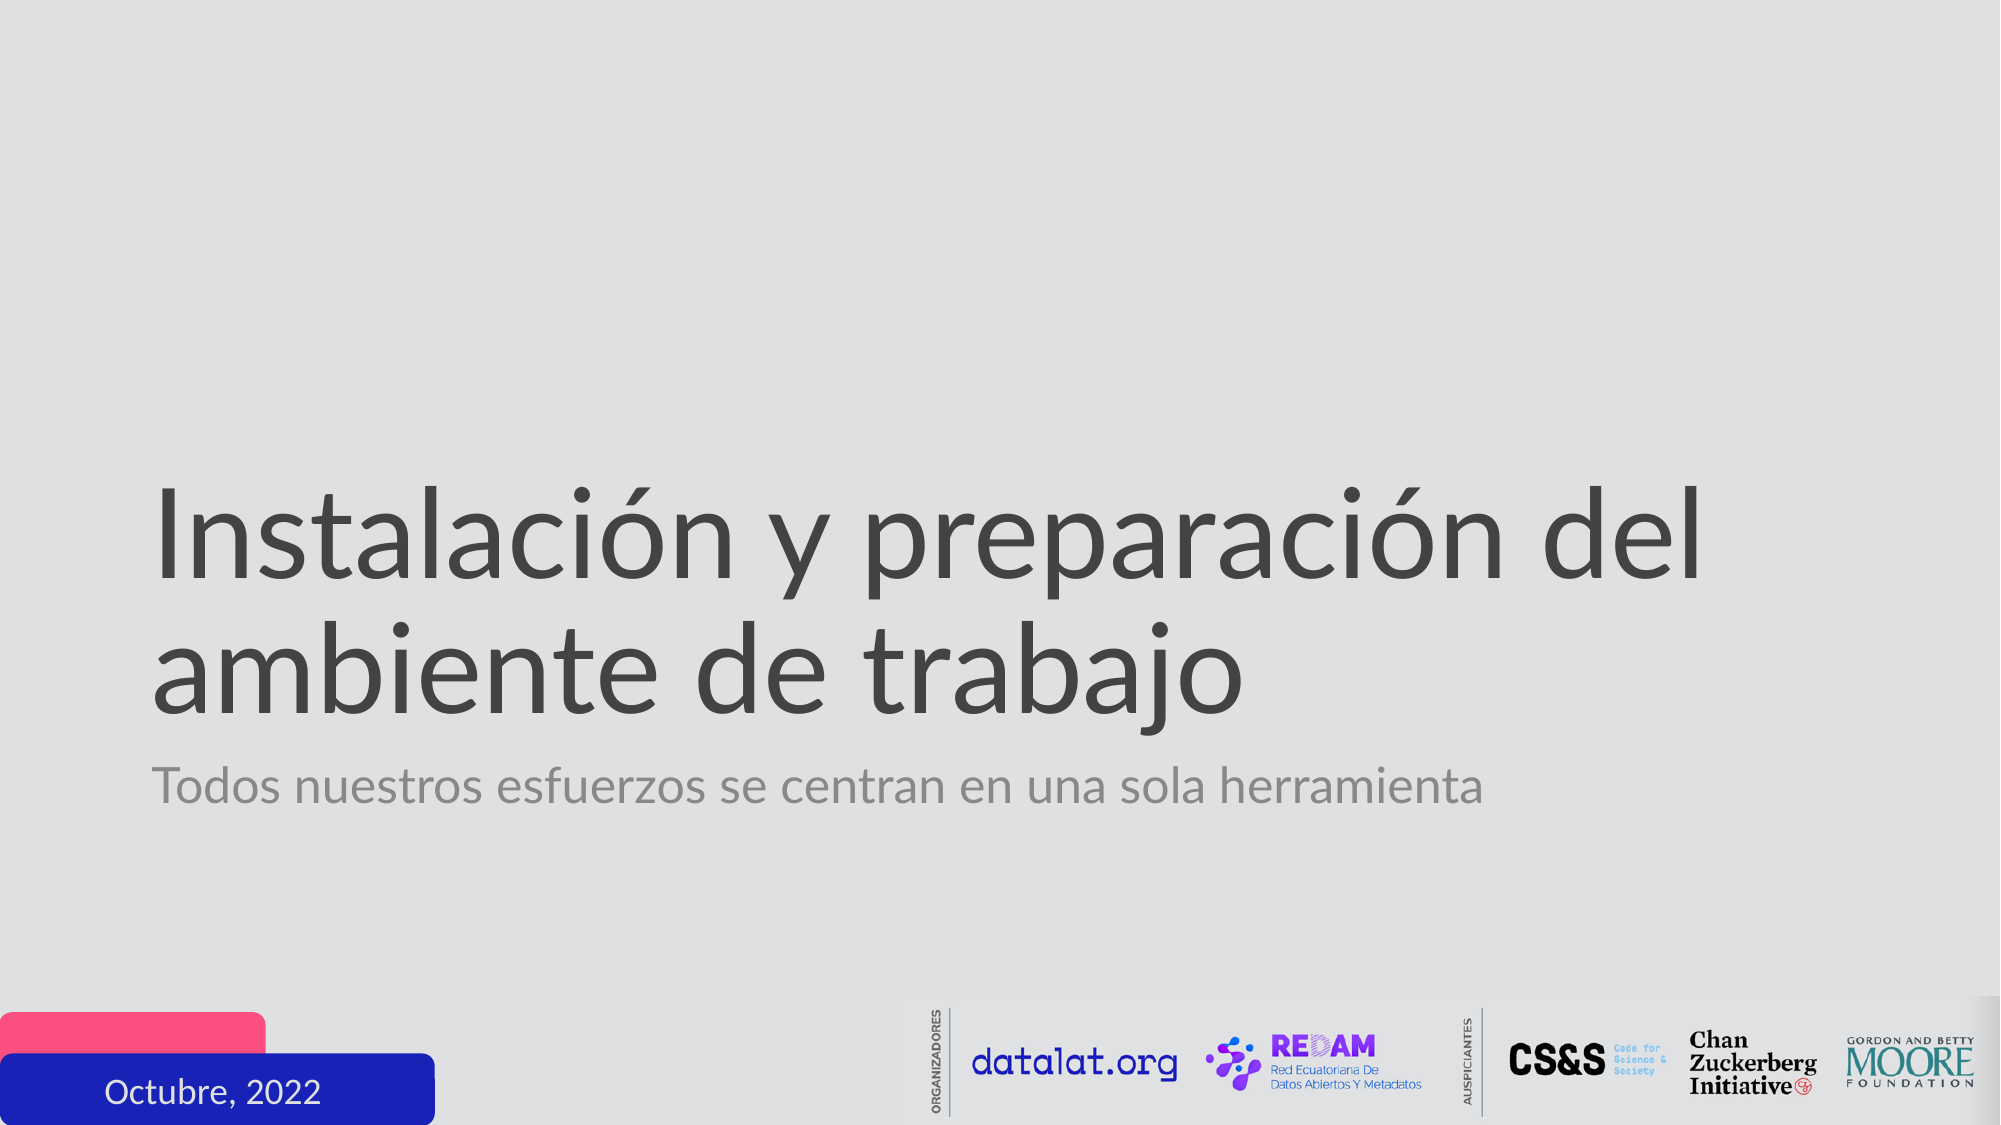

# Instalación y preparación del ambiente de trabajo
Todos nuestros esfuerzos se centran en una sola herramienta